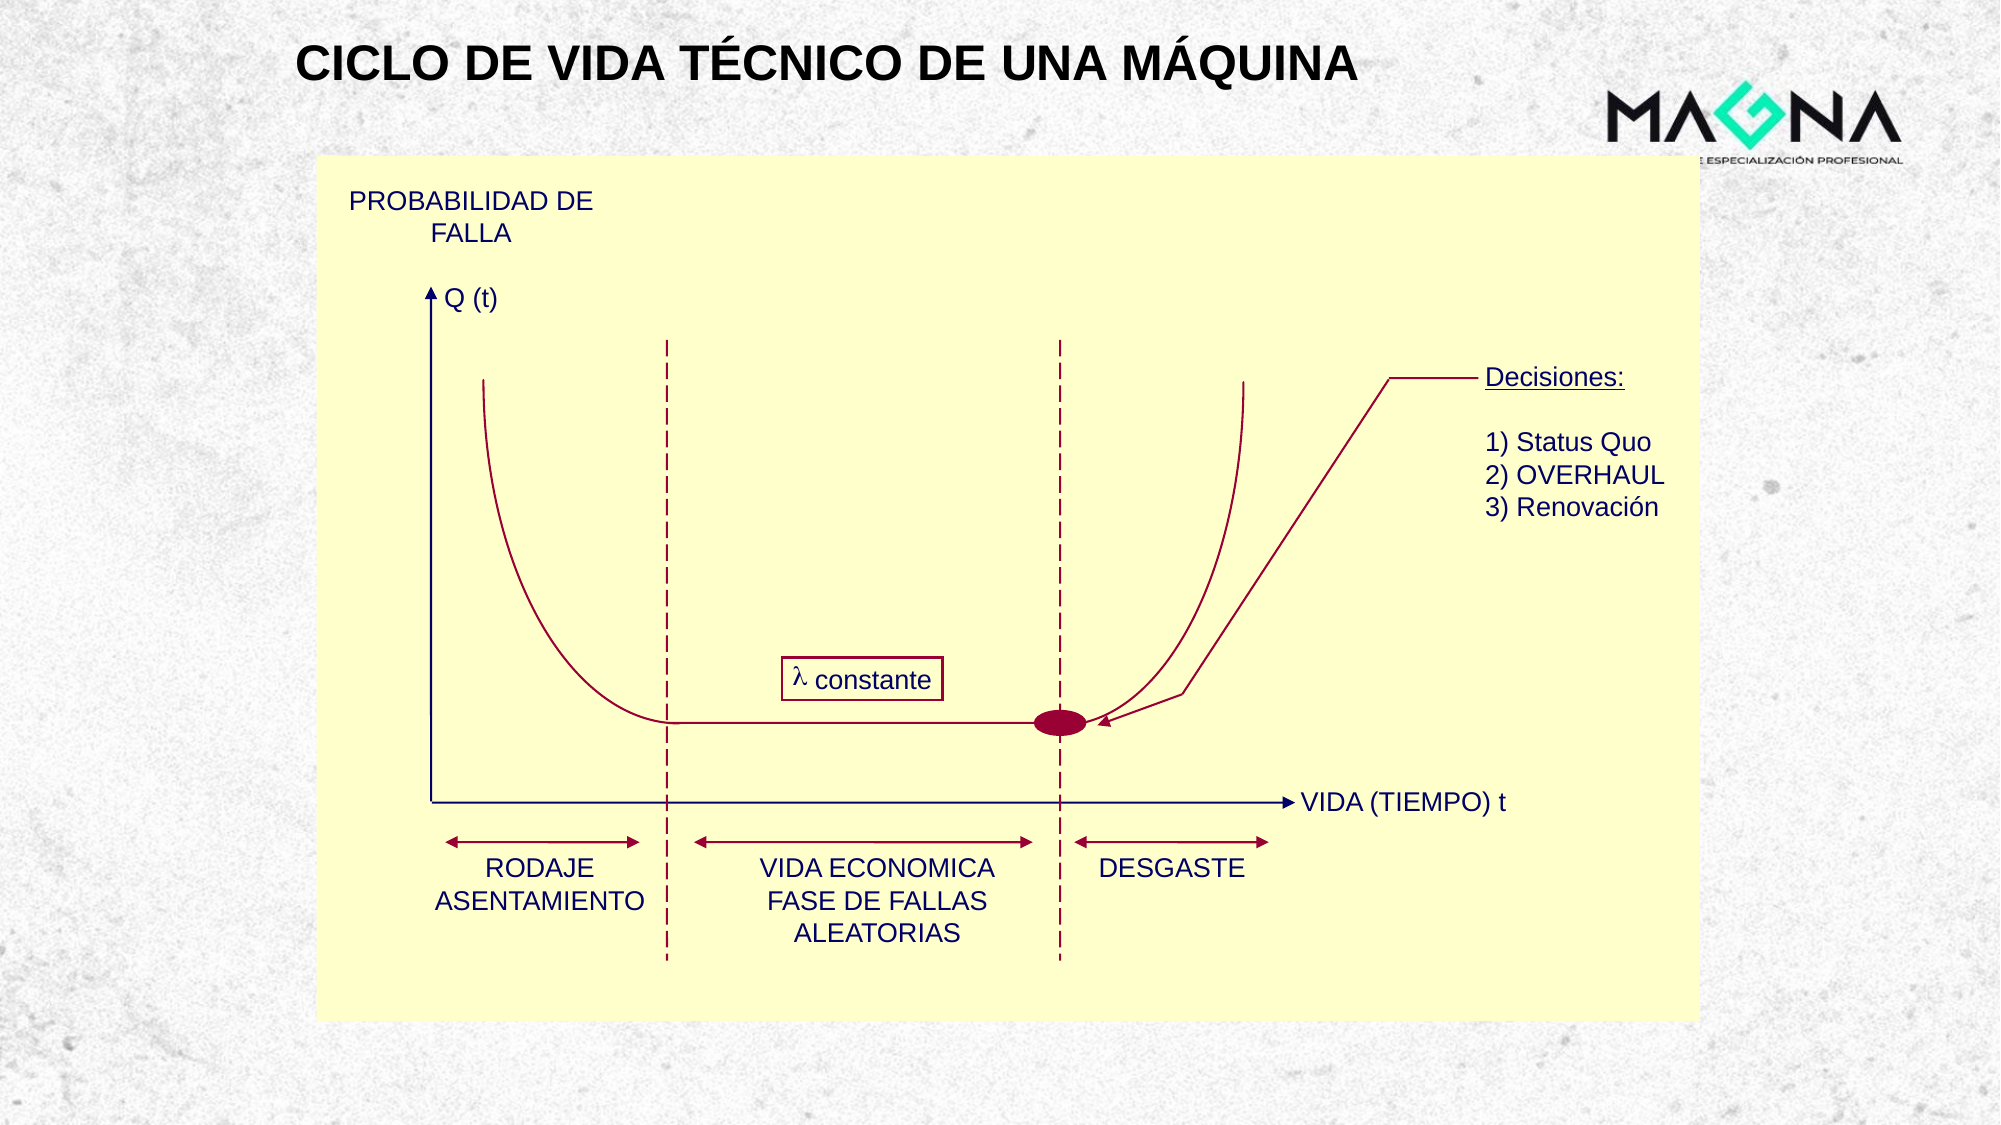

# CICLO DE VIDA TÉCNICO DE UNA MÁQUINA

PROBABILIDAD DE
FALLA

Q (t)

Decisiones:

1) Status Quo
2) OVERHAUL
3) Renovación

 constante

VIDA (TIEMPO) t

RODAJE
ASENTAMIENTO
VIDA ECONOMICA
FASE DE FALLAS
ALEATORIAS
DESGASTE